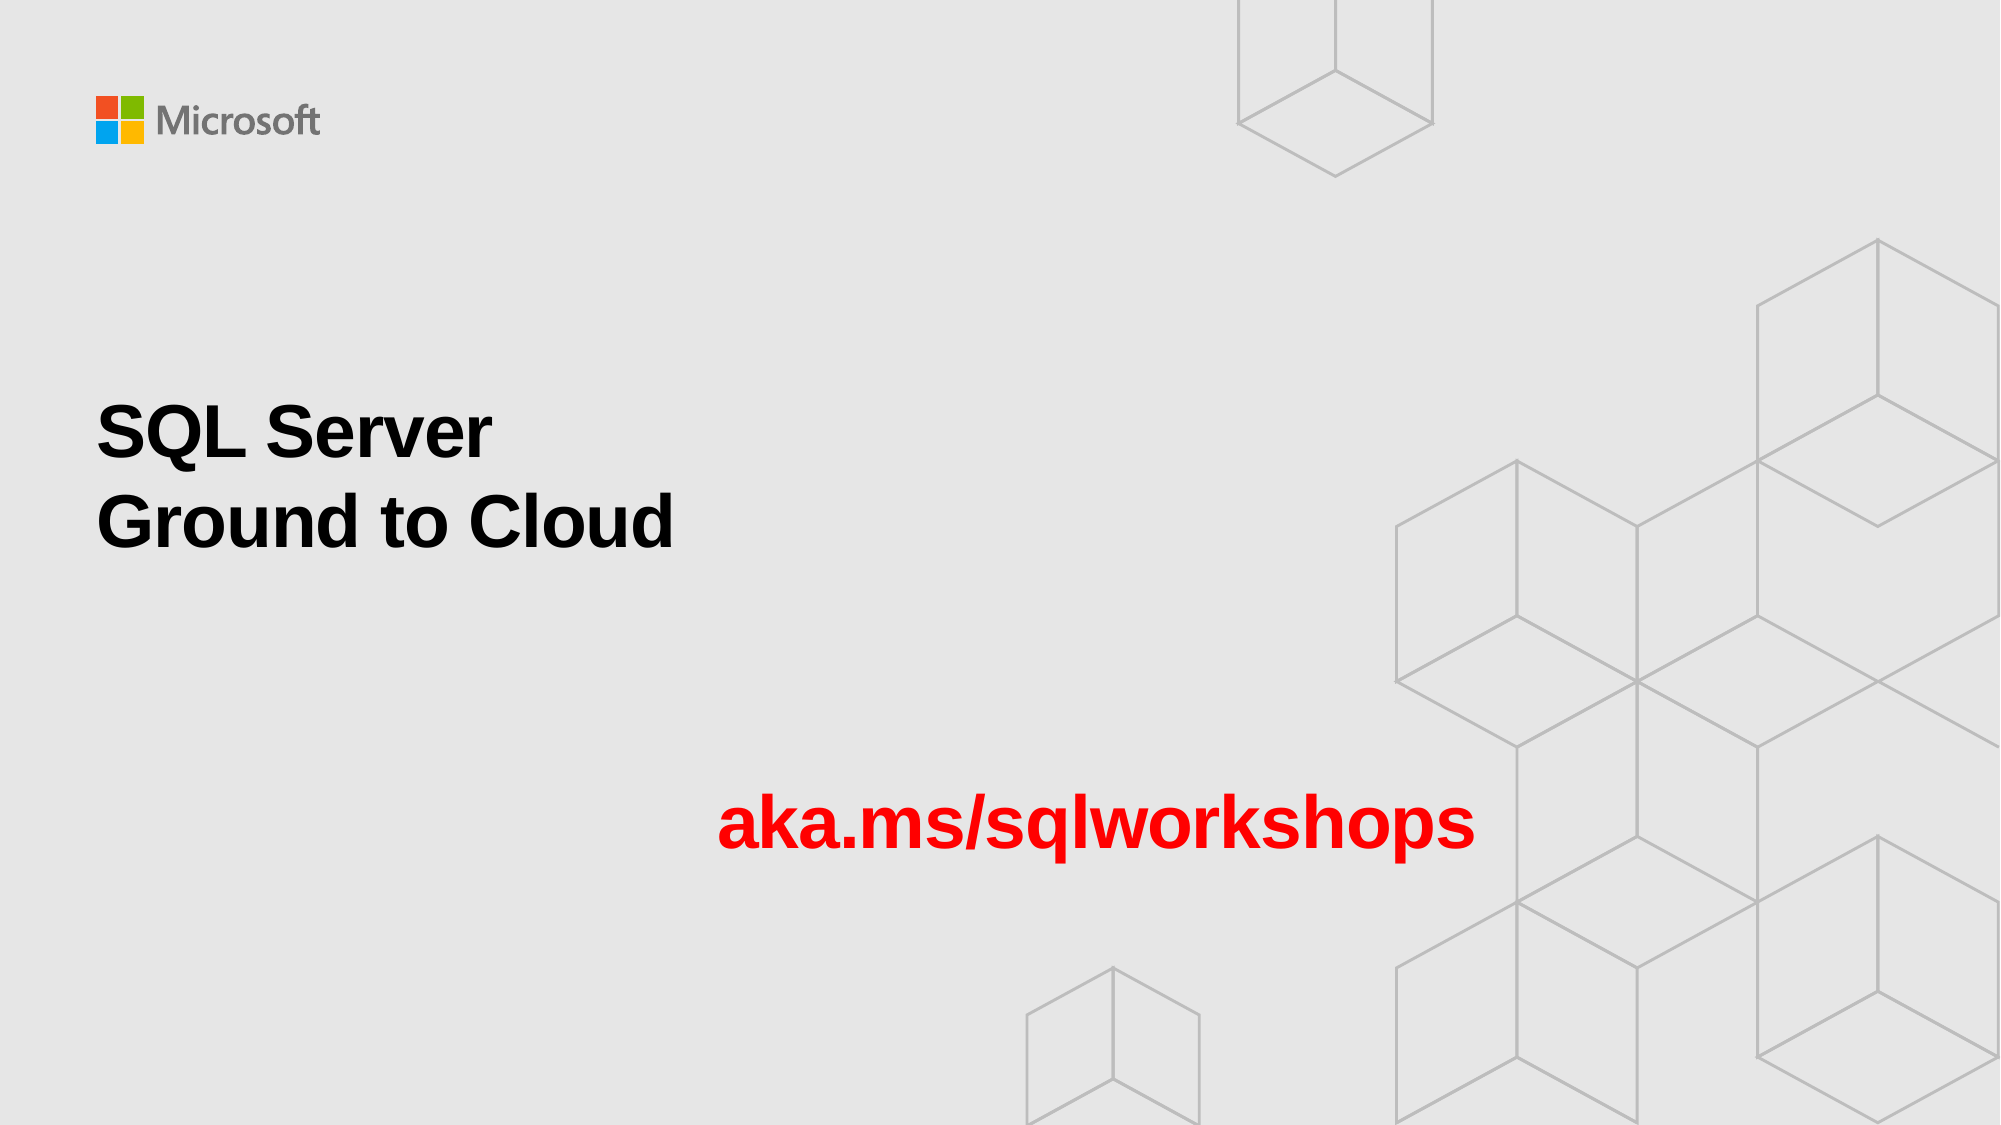

# SQL Server Ground to Cloud
aka.ms/sqlworkshops